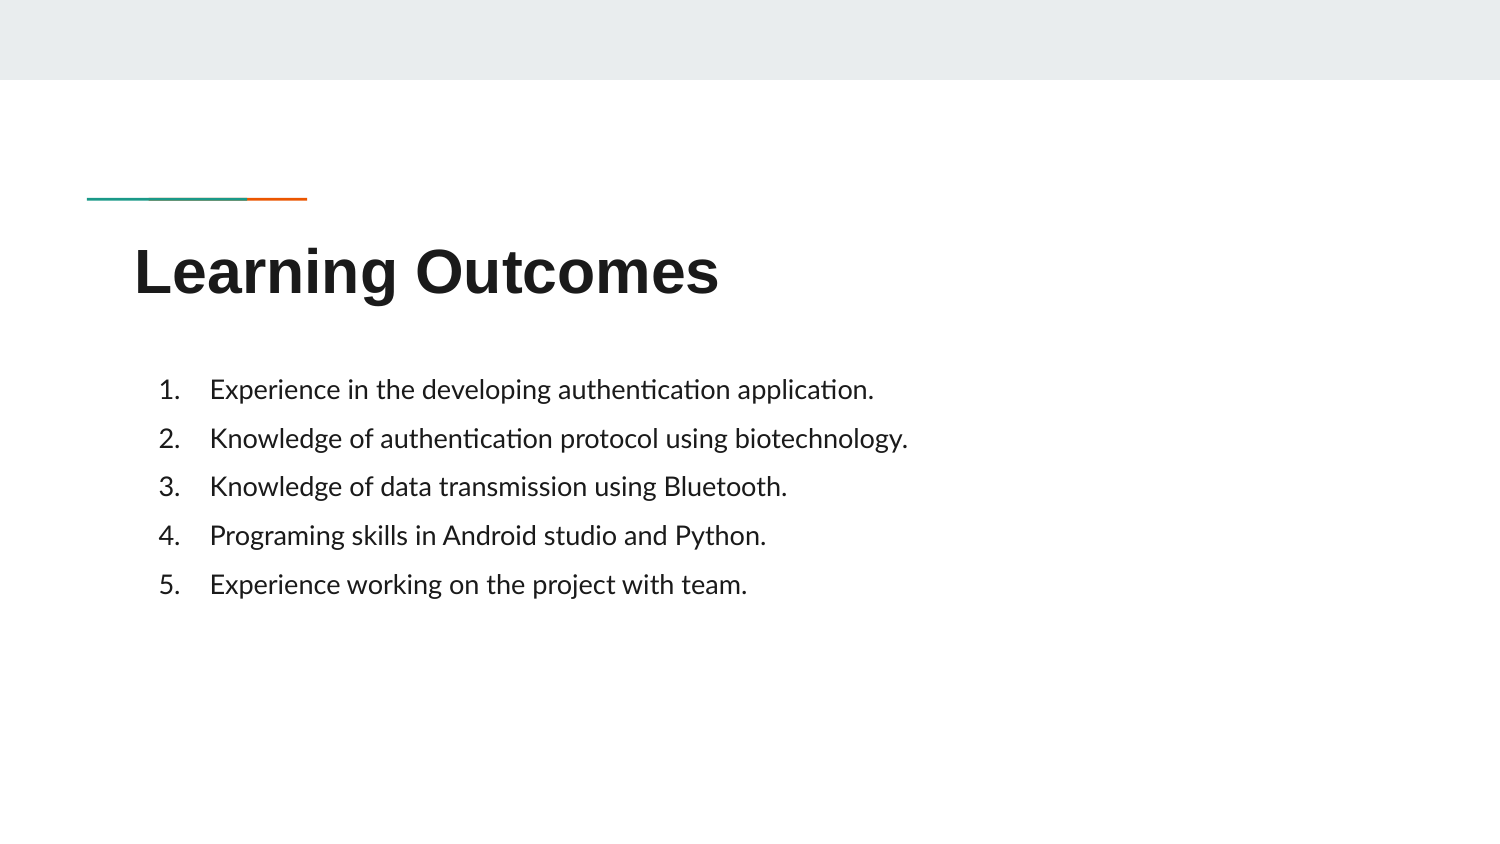

# Learning Outcomes
Experience in the developing authentication application.
Knowledge of authentication protocol using biotechnology.
Knowledge of data transmission using Bluetooth.
Programing skills in Android studio and Python.
Experience working on the project with team.